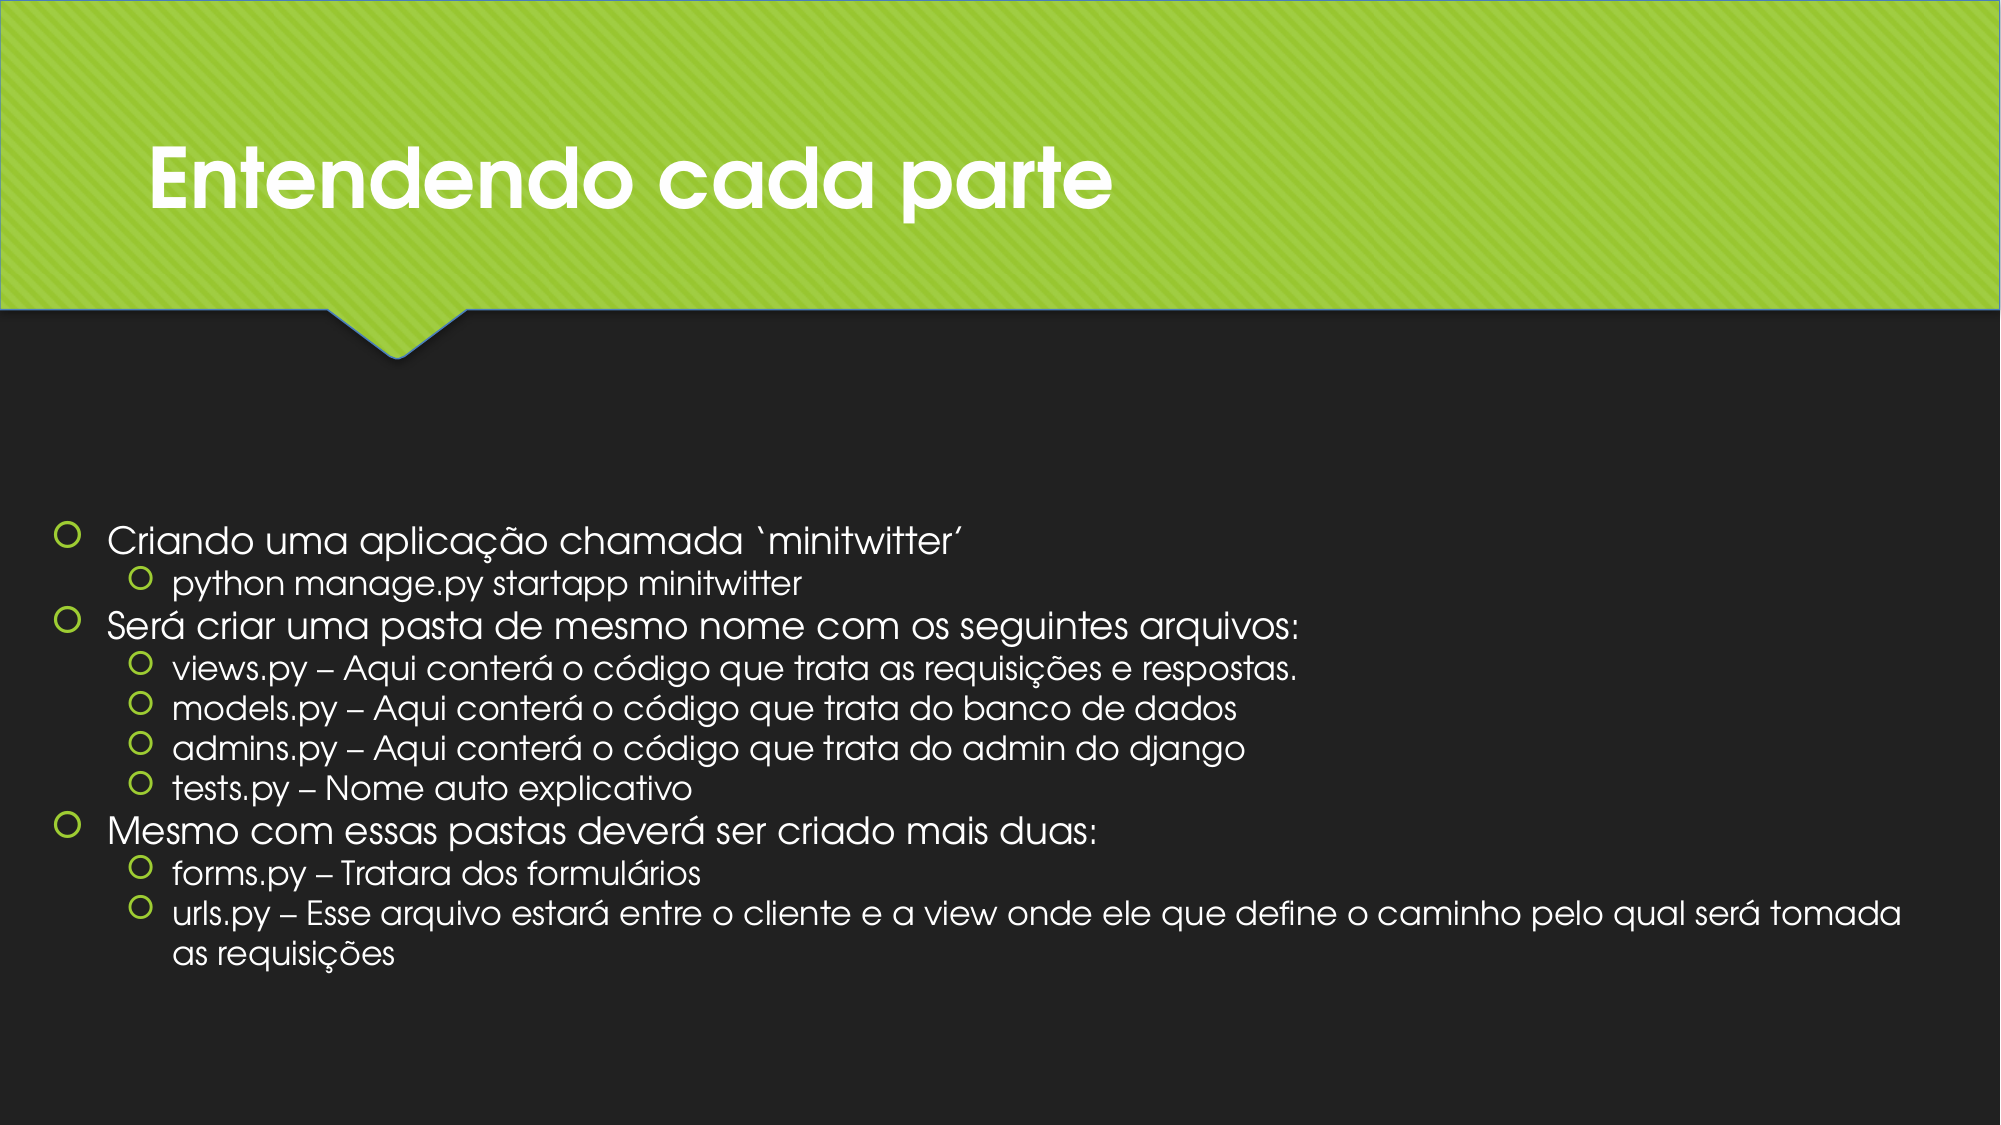

Entendendo cada parte
Criando uma aplicação chamada ‘minitwitter’
python manage.py startapp minitwitter
Será criar uma pasta de mesmo nome com os seguintes arquivos:
views.py – Aqui conterá o código que trata as requisições e respostas.
models.py – Aqui conterá o código que trata do banco de dados
admins.py – Aqui conterá o código que trata do admin do django
tests.py – Nome auto explicativo
Mesmo com essas pastas deverá ser criado mais duas:
forms.py – Tratara dos formulários
urls.py – Esse arquivo estará entre o cliente e a view onde ele que define o caminho pelo qual será tomada as requisições